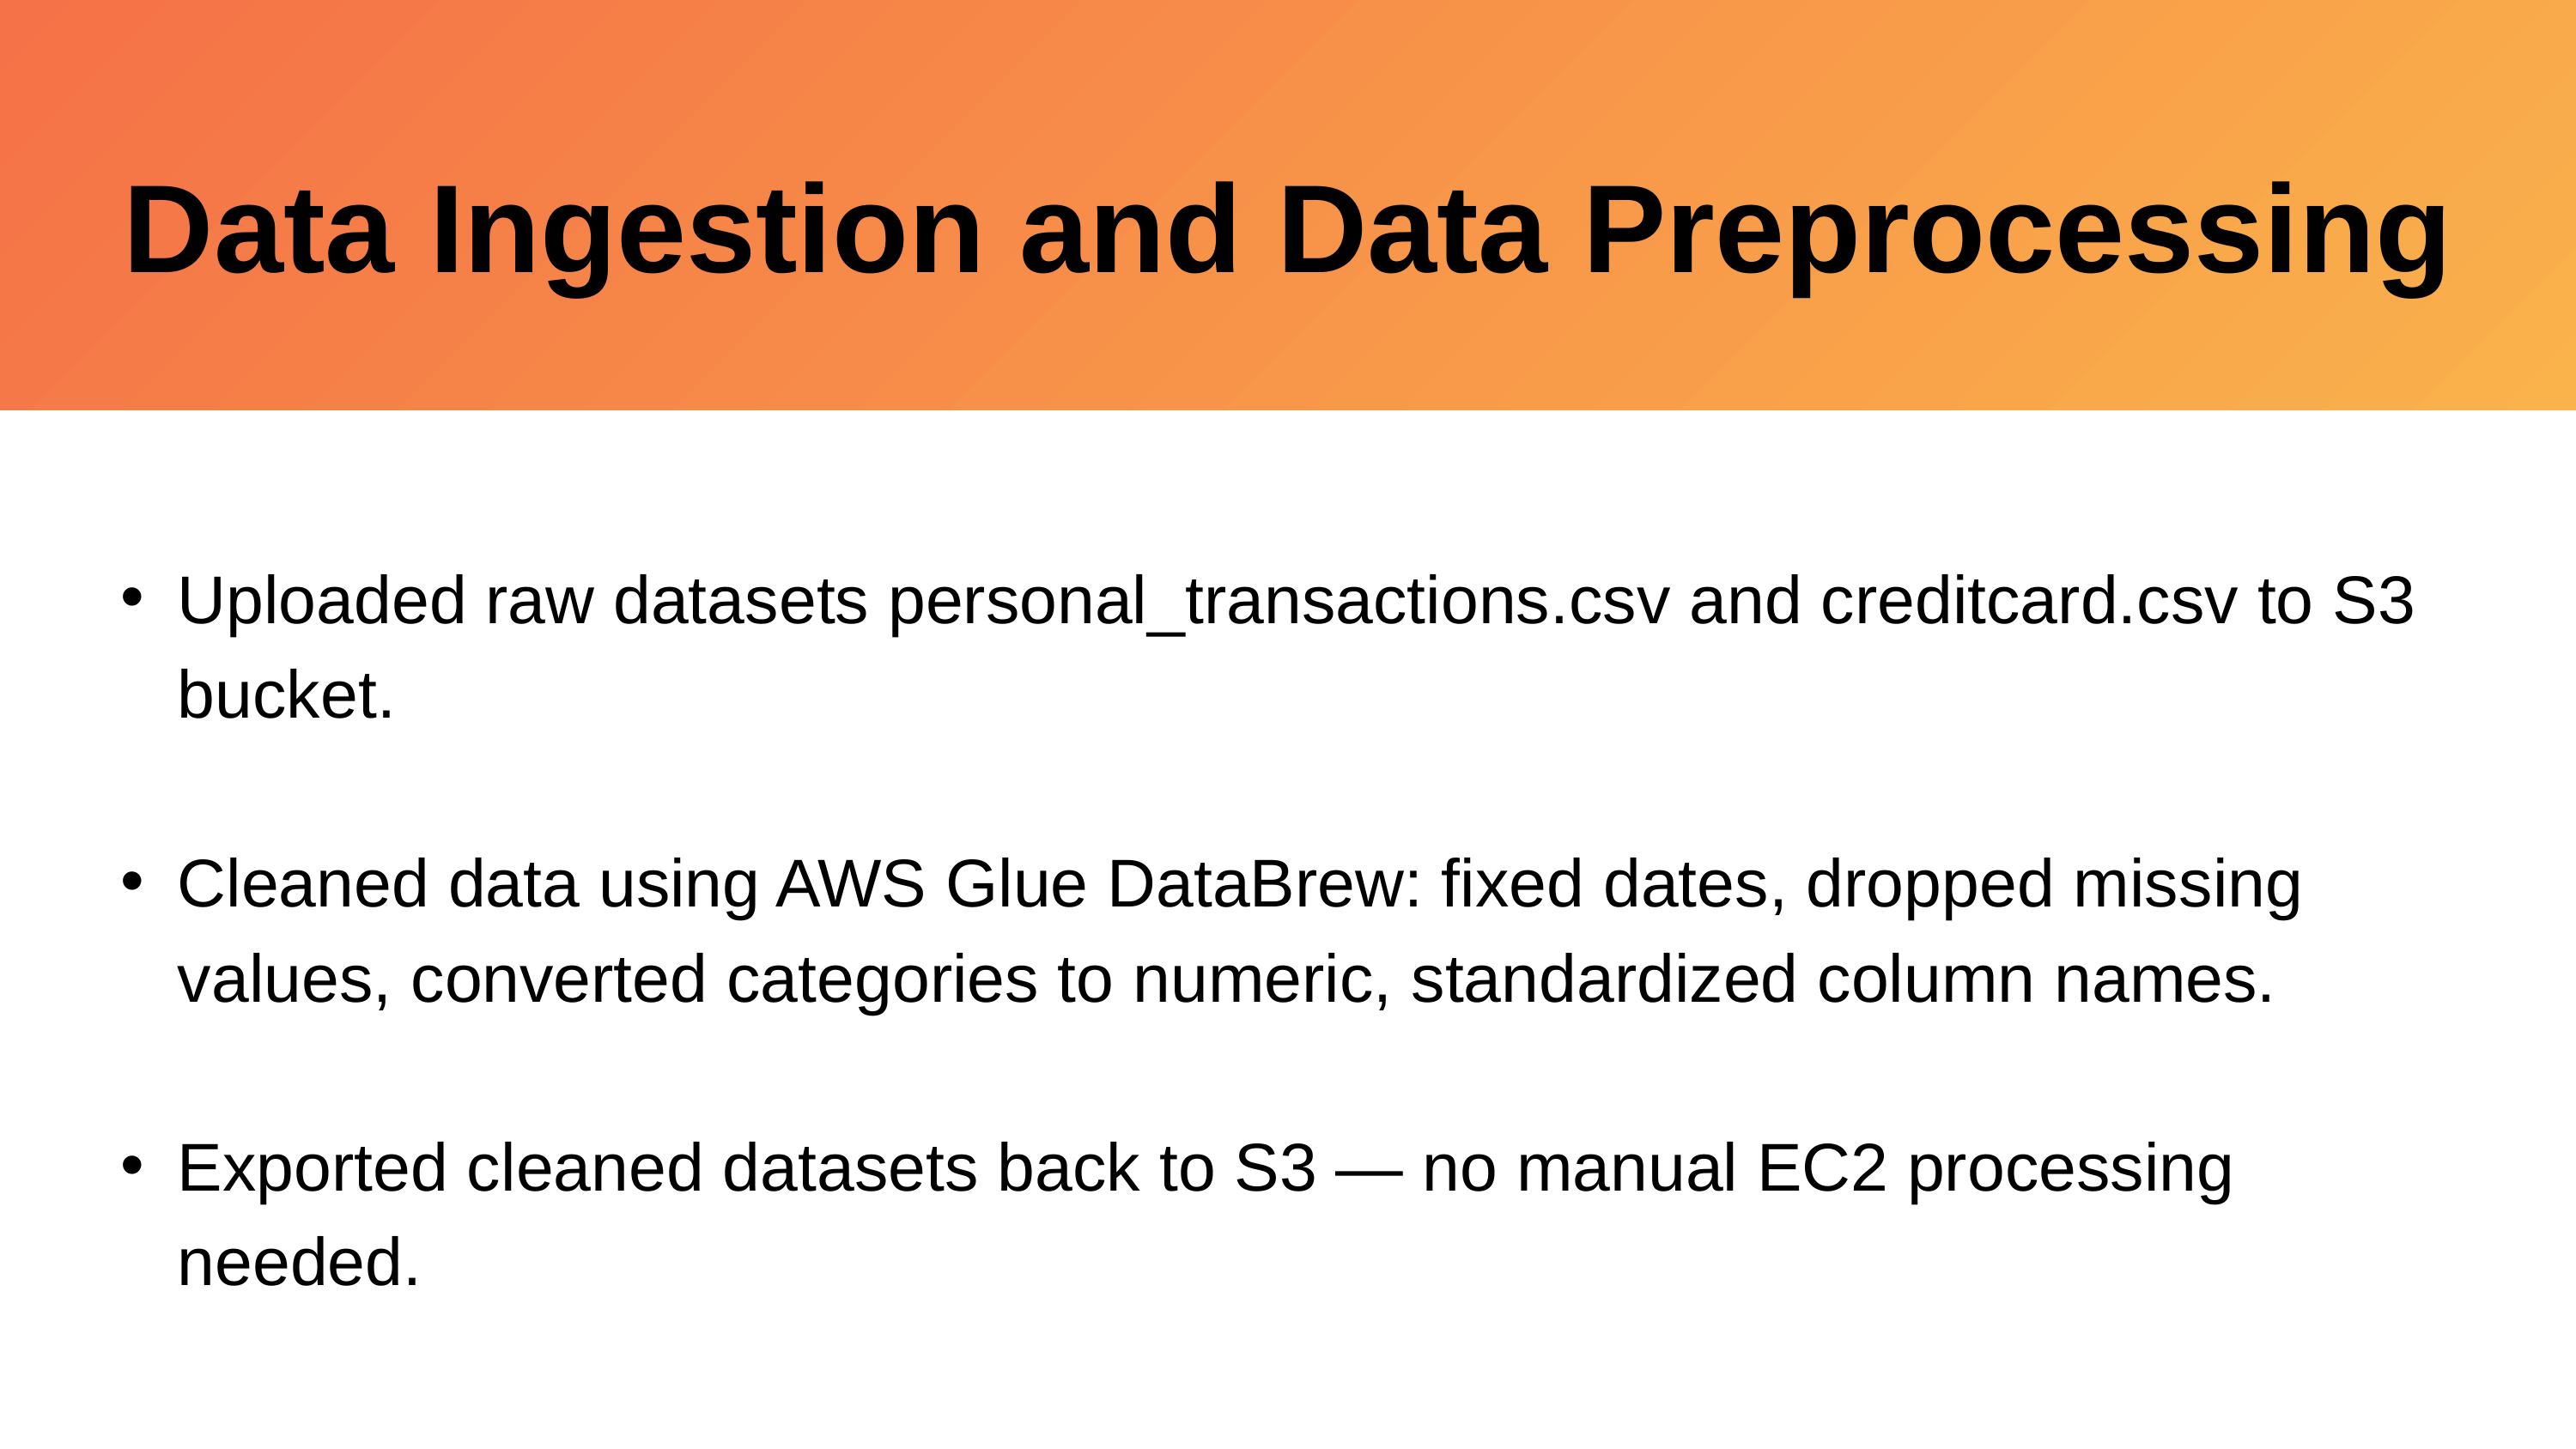

Data Ingestion and Data Preprocessing
Uploaded raw datasets personal_transactions.csv and creditcard.csv to S3 bucket.

Cleaned data using AWS Glue DataBrew: fixed dates, dropped missing values, converted categories to numeric, standardized column names.

Exported cleaned datasets back to S3 — no manual EC2 processing needed.